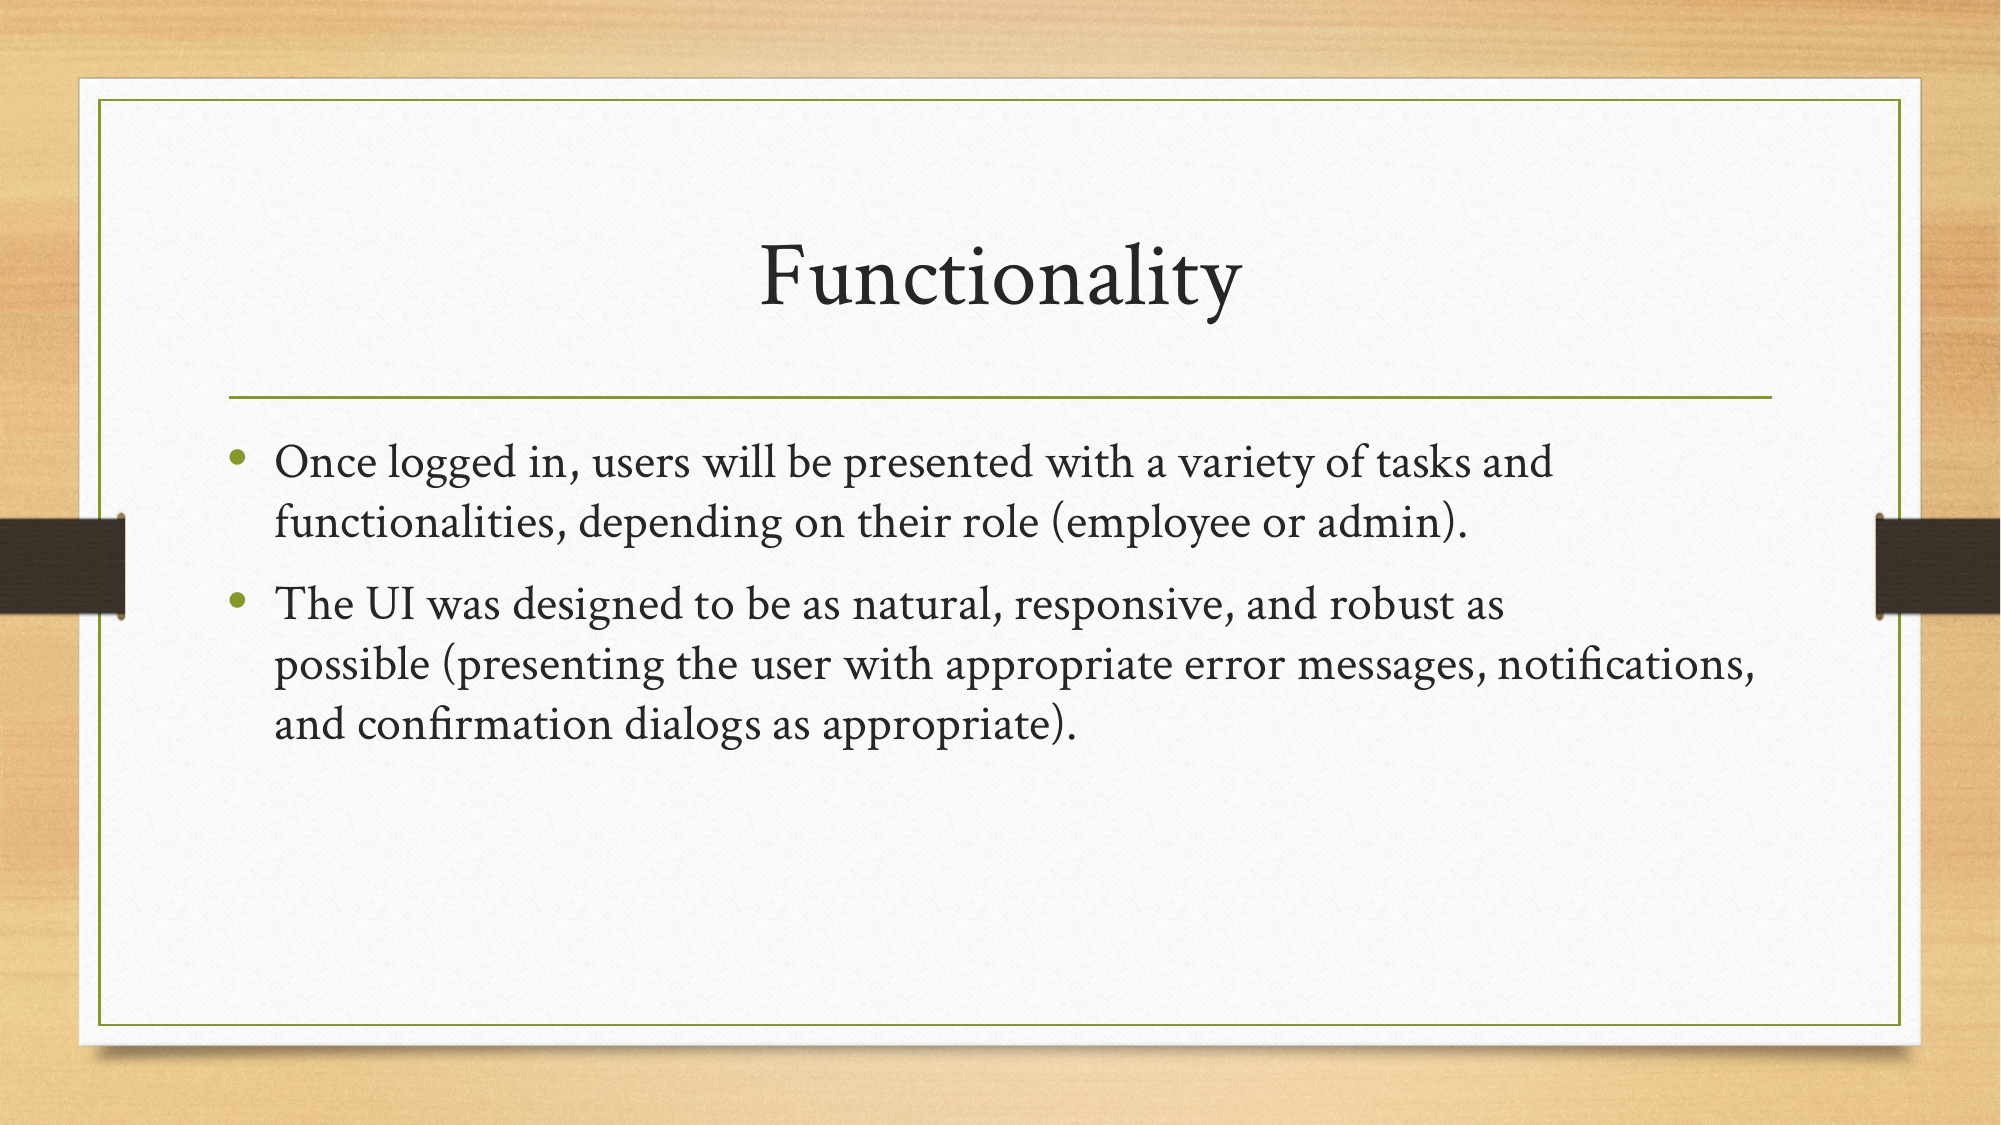

# Functionality
Once logged in, users will be presented with a variety of tasks and functionalities, depending on their role (employee or admin).
The UI was designed to be as natural, responsive, and robust as possible (presenting the user with appropriate error messages, notifications, and confirmation dialogs as appropriate).